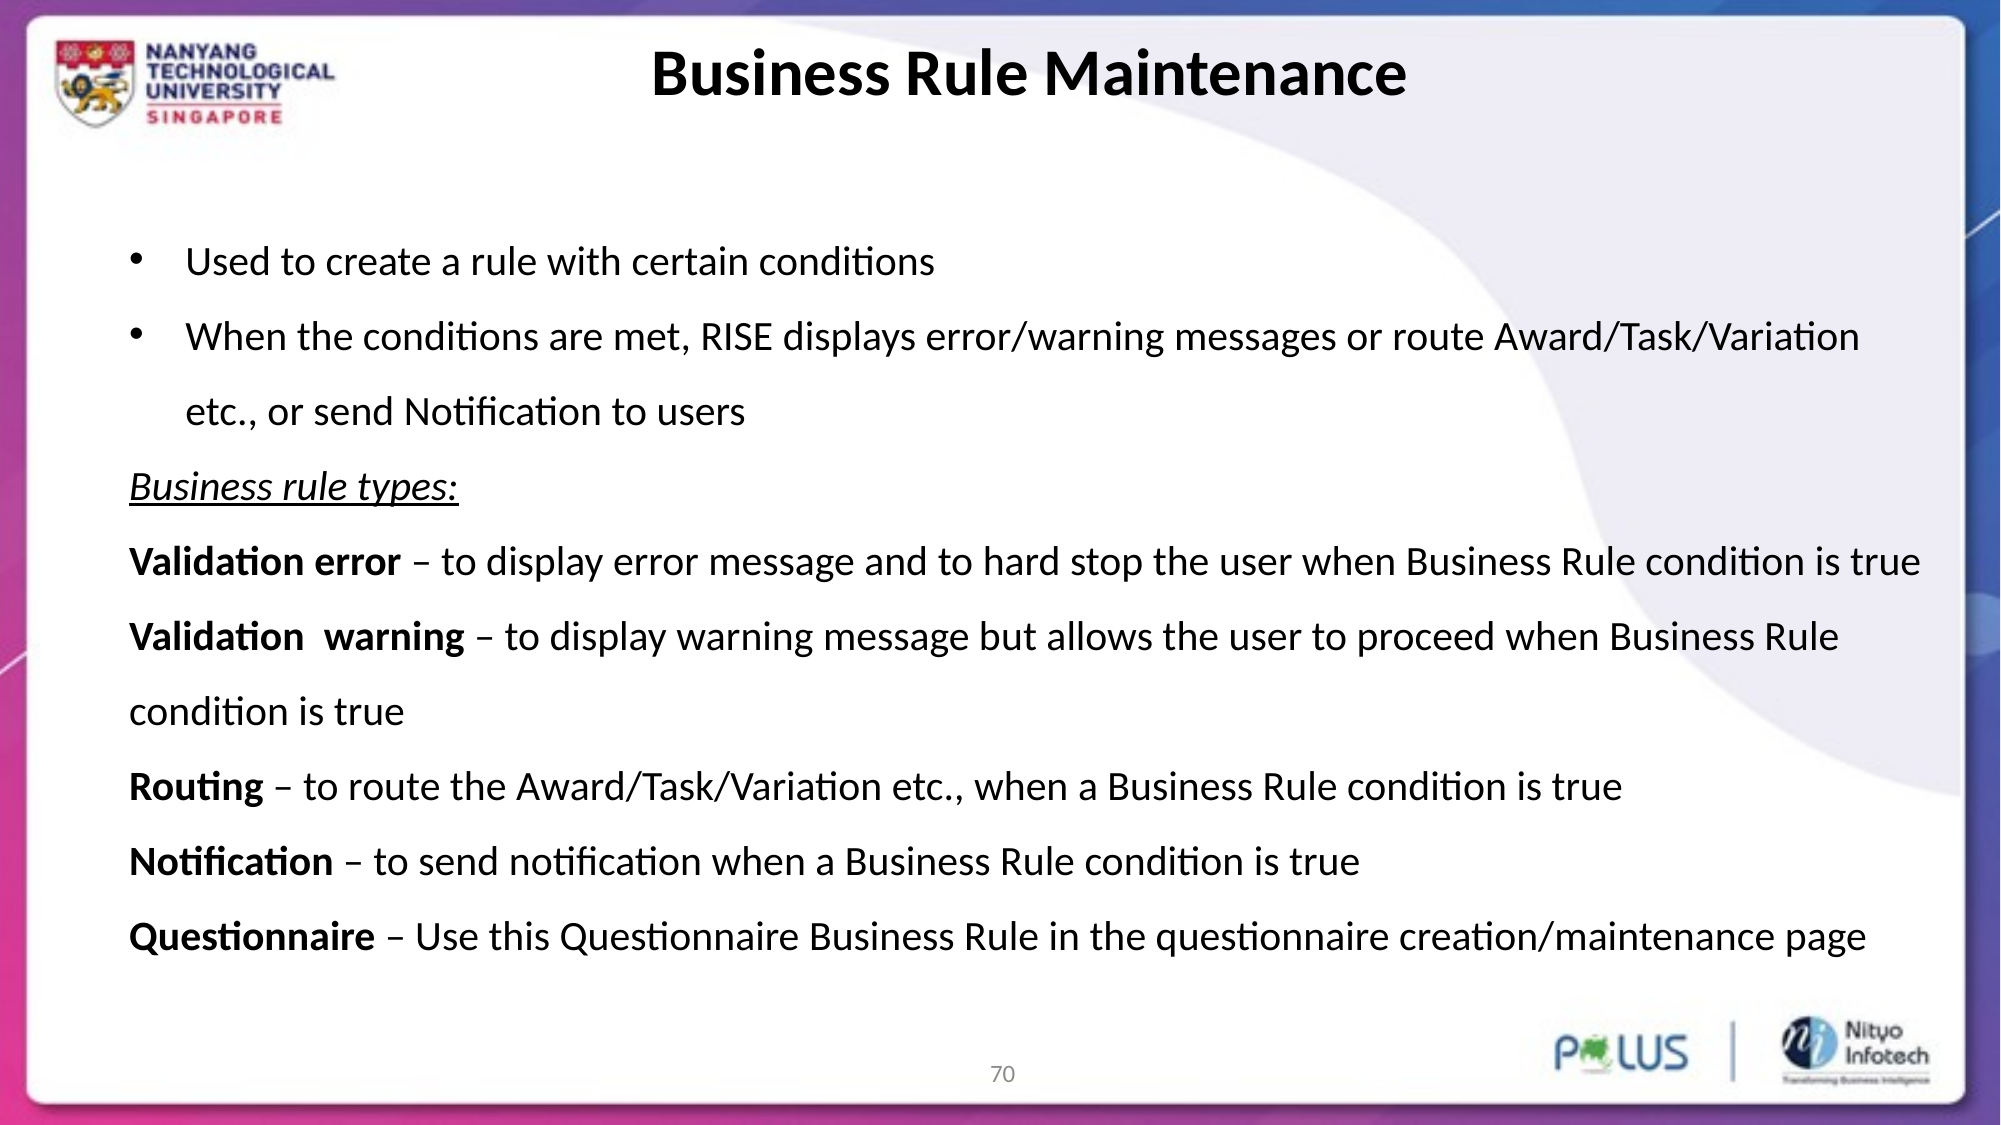

Business Rule Maintenance
Used to create a rule with certain conditions
When the conditions are met, RISE displays error/warning messages or route Award/Task/Variation etc., or send Notification to users
Business rule types:
Validation error – to display error message and to hard stop the user when Business Rule condition is true
Validation  warning – to display warning message but allows the user to proceed when Business Rule condition is true
Routing – to route the Award/Task/Variation etc., when a Business Rule condition is true
Notification – to send notification when a Business Rule condition is true
Questionnaire – Use this Questionnaire Business Rule in the questionnaire creation/maintenance page
70